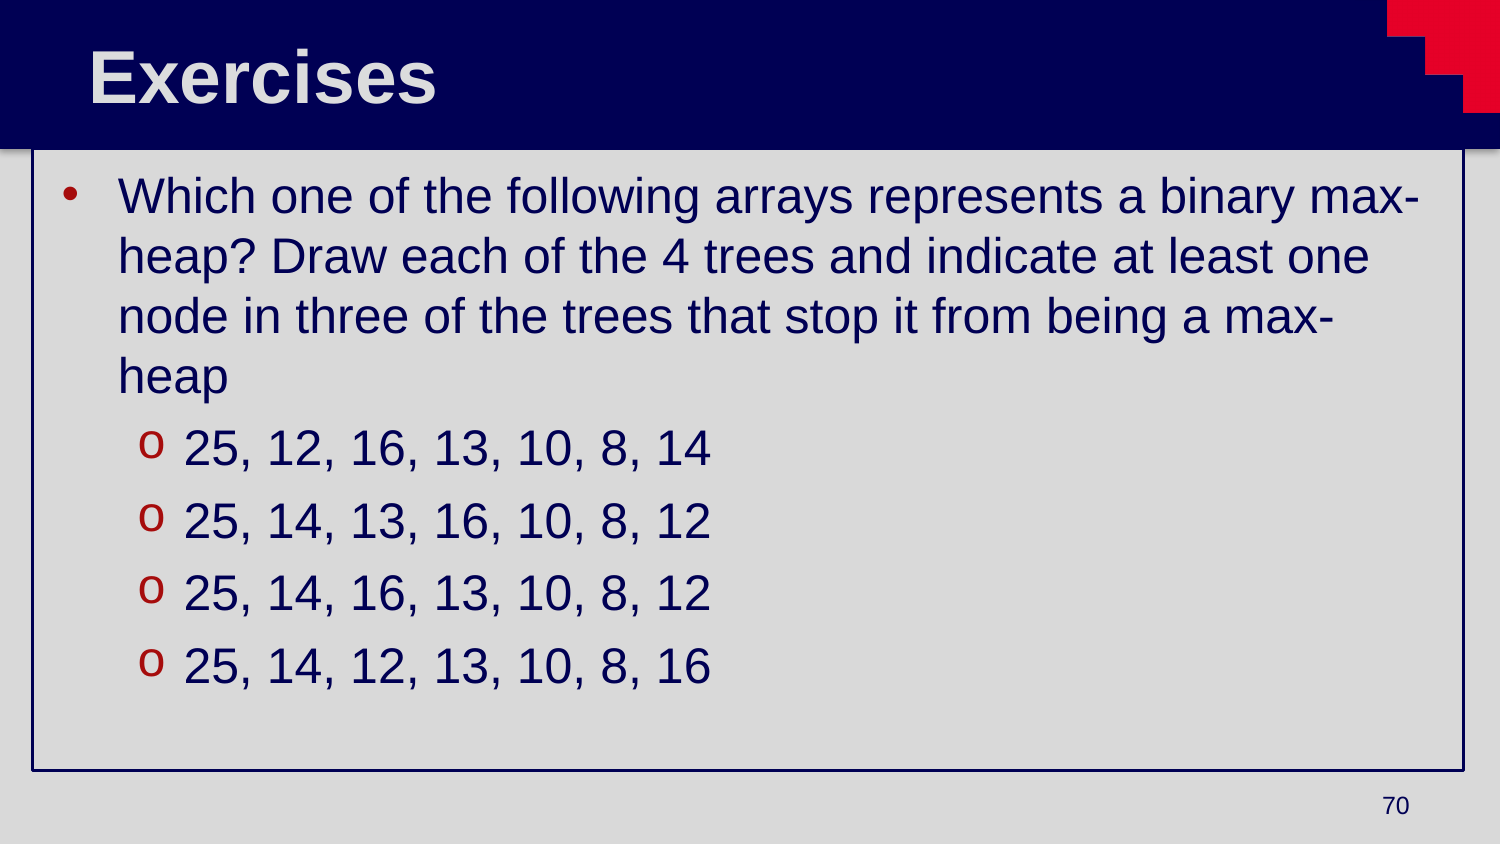

# Exercises
Which one of the following arrays represents a binary max-heap? Draw each of the 4 trees and indicate at least one node in three of the trees that stop it from being a max-heap
25, 12, 16, 13, 10, 8, 14
25, 14, 13, 16, 10, 8, 12
25, 14, 16, 13, 10, 8, 12
25, 14, 12, 13, 10, 8, 16

70